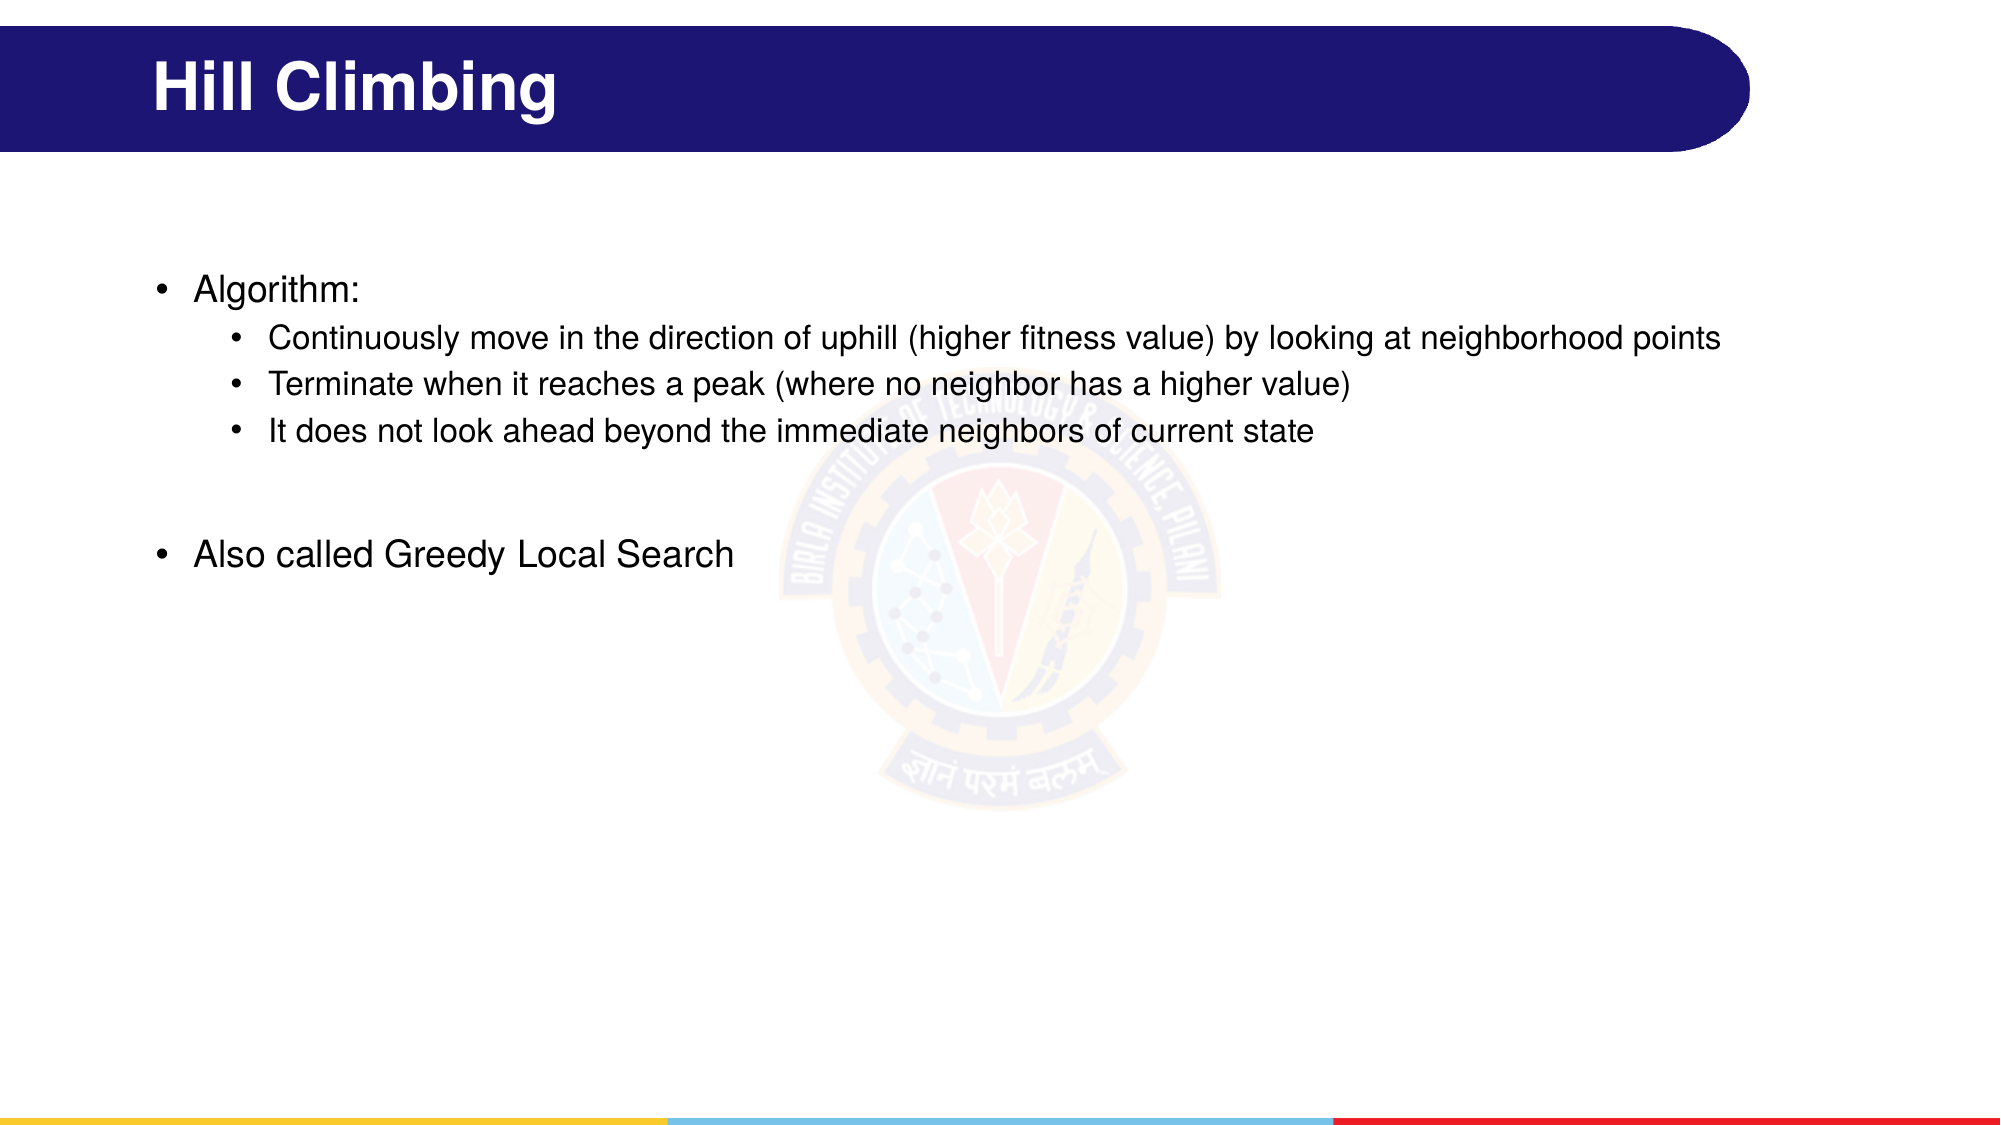

# Hill Climbing

Algorithm:
Continuously move in the direction of uphill (higher fitness value) by looking at neighborhood points
Terminate when it reaches a peak (where no neighbor has a higher value)
It does not look ahead beyond the immediate neighbors of current state

Also called Greedy Local Search